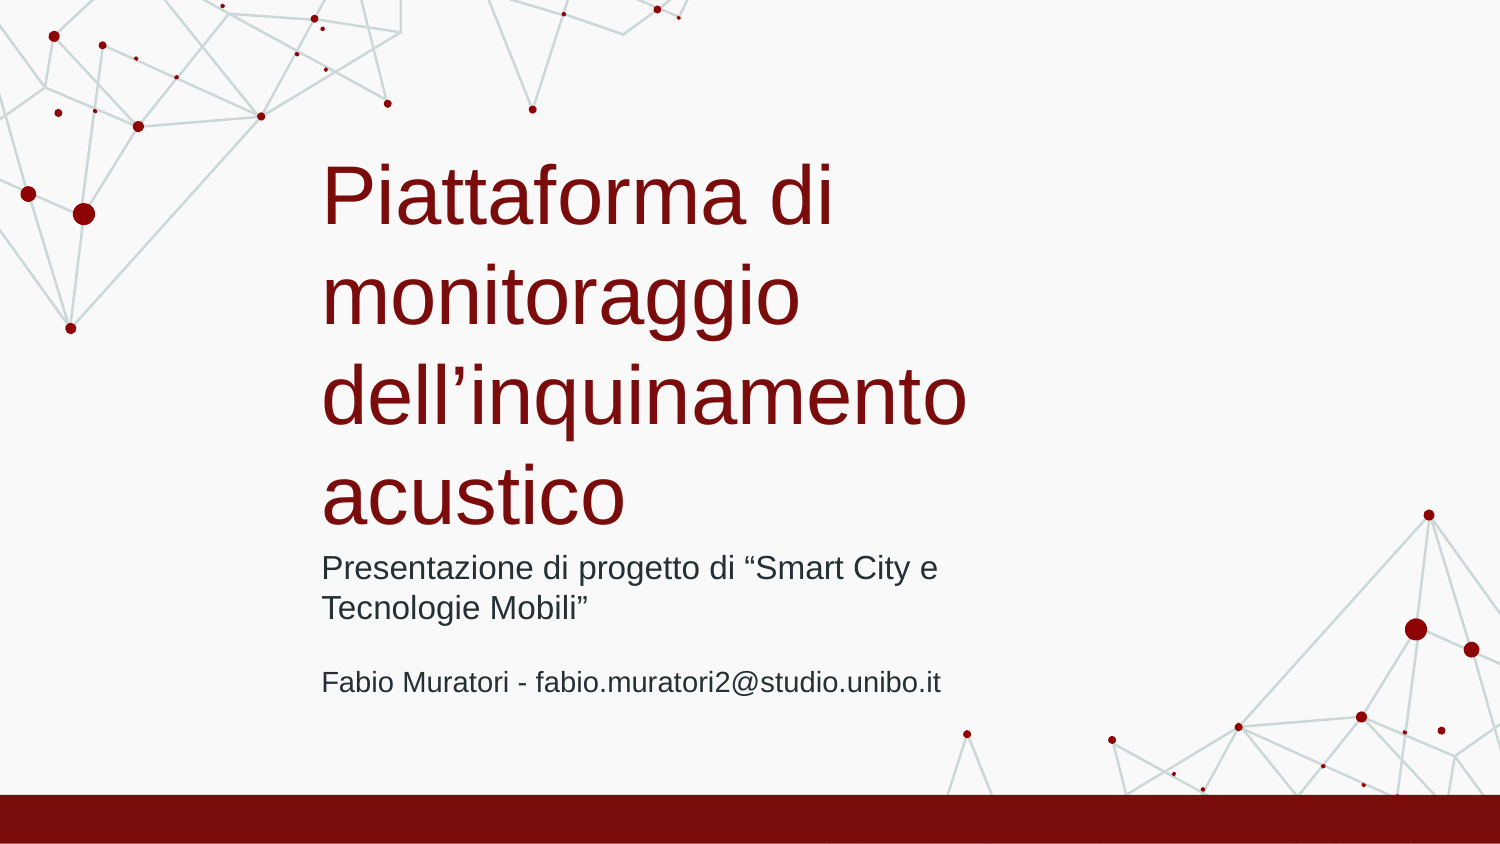

# Piattaforma di monitoraggio dell’inquinamento acustico
Presentazione di progetto di “Smart City e Tecnologie Mobili”

Fabio Muratori - fabio.muratori2@studio.unibo.it